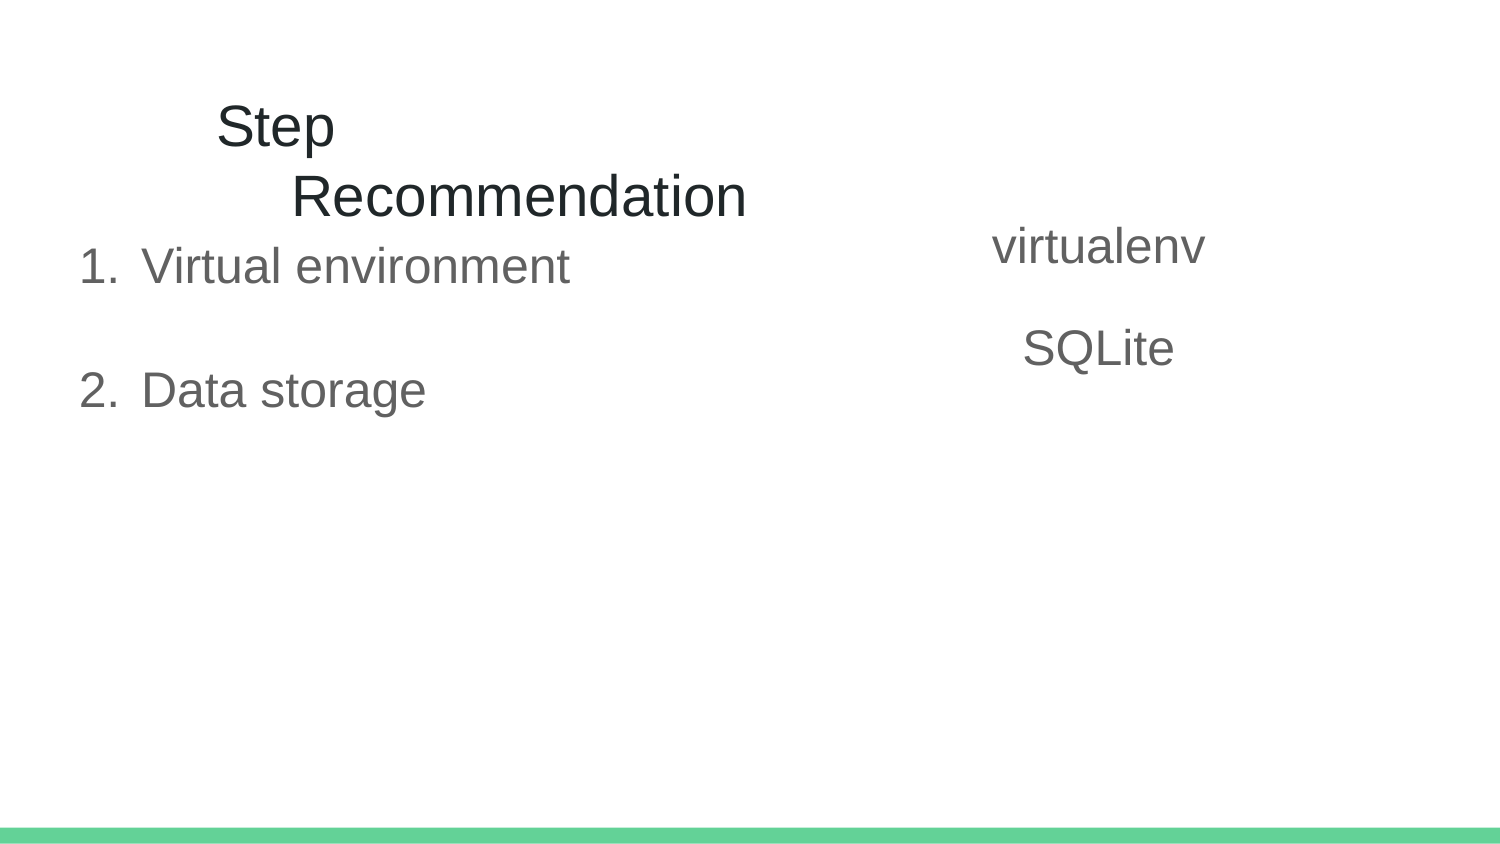

# Step								Recommendation
Virtual environment
Data storage
virtualenv
SQLite